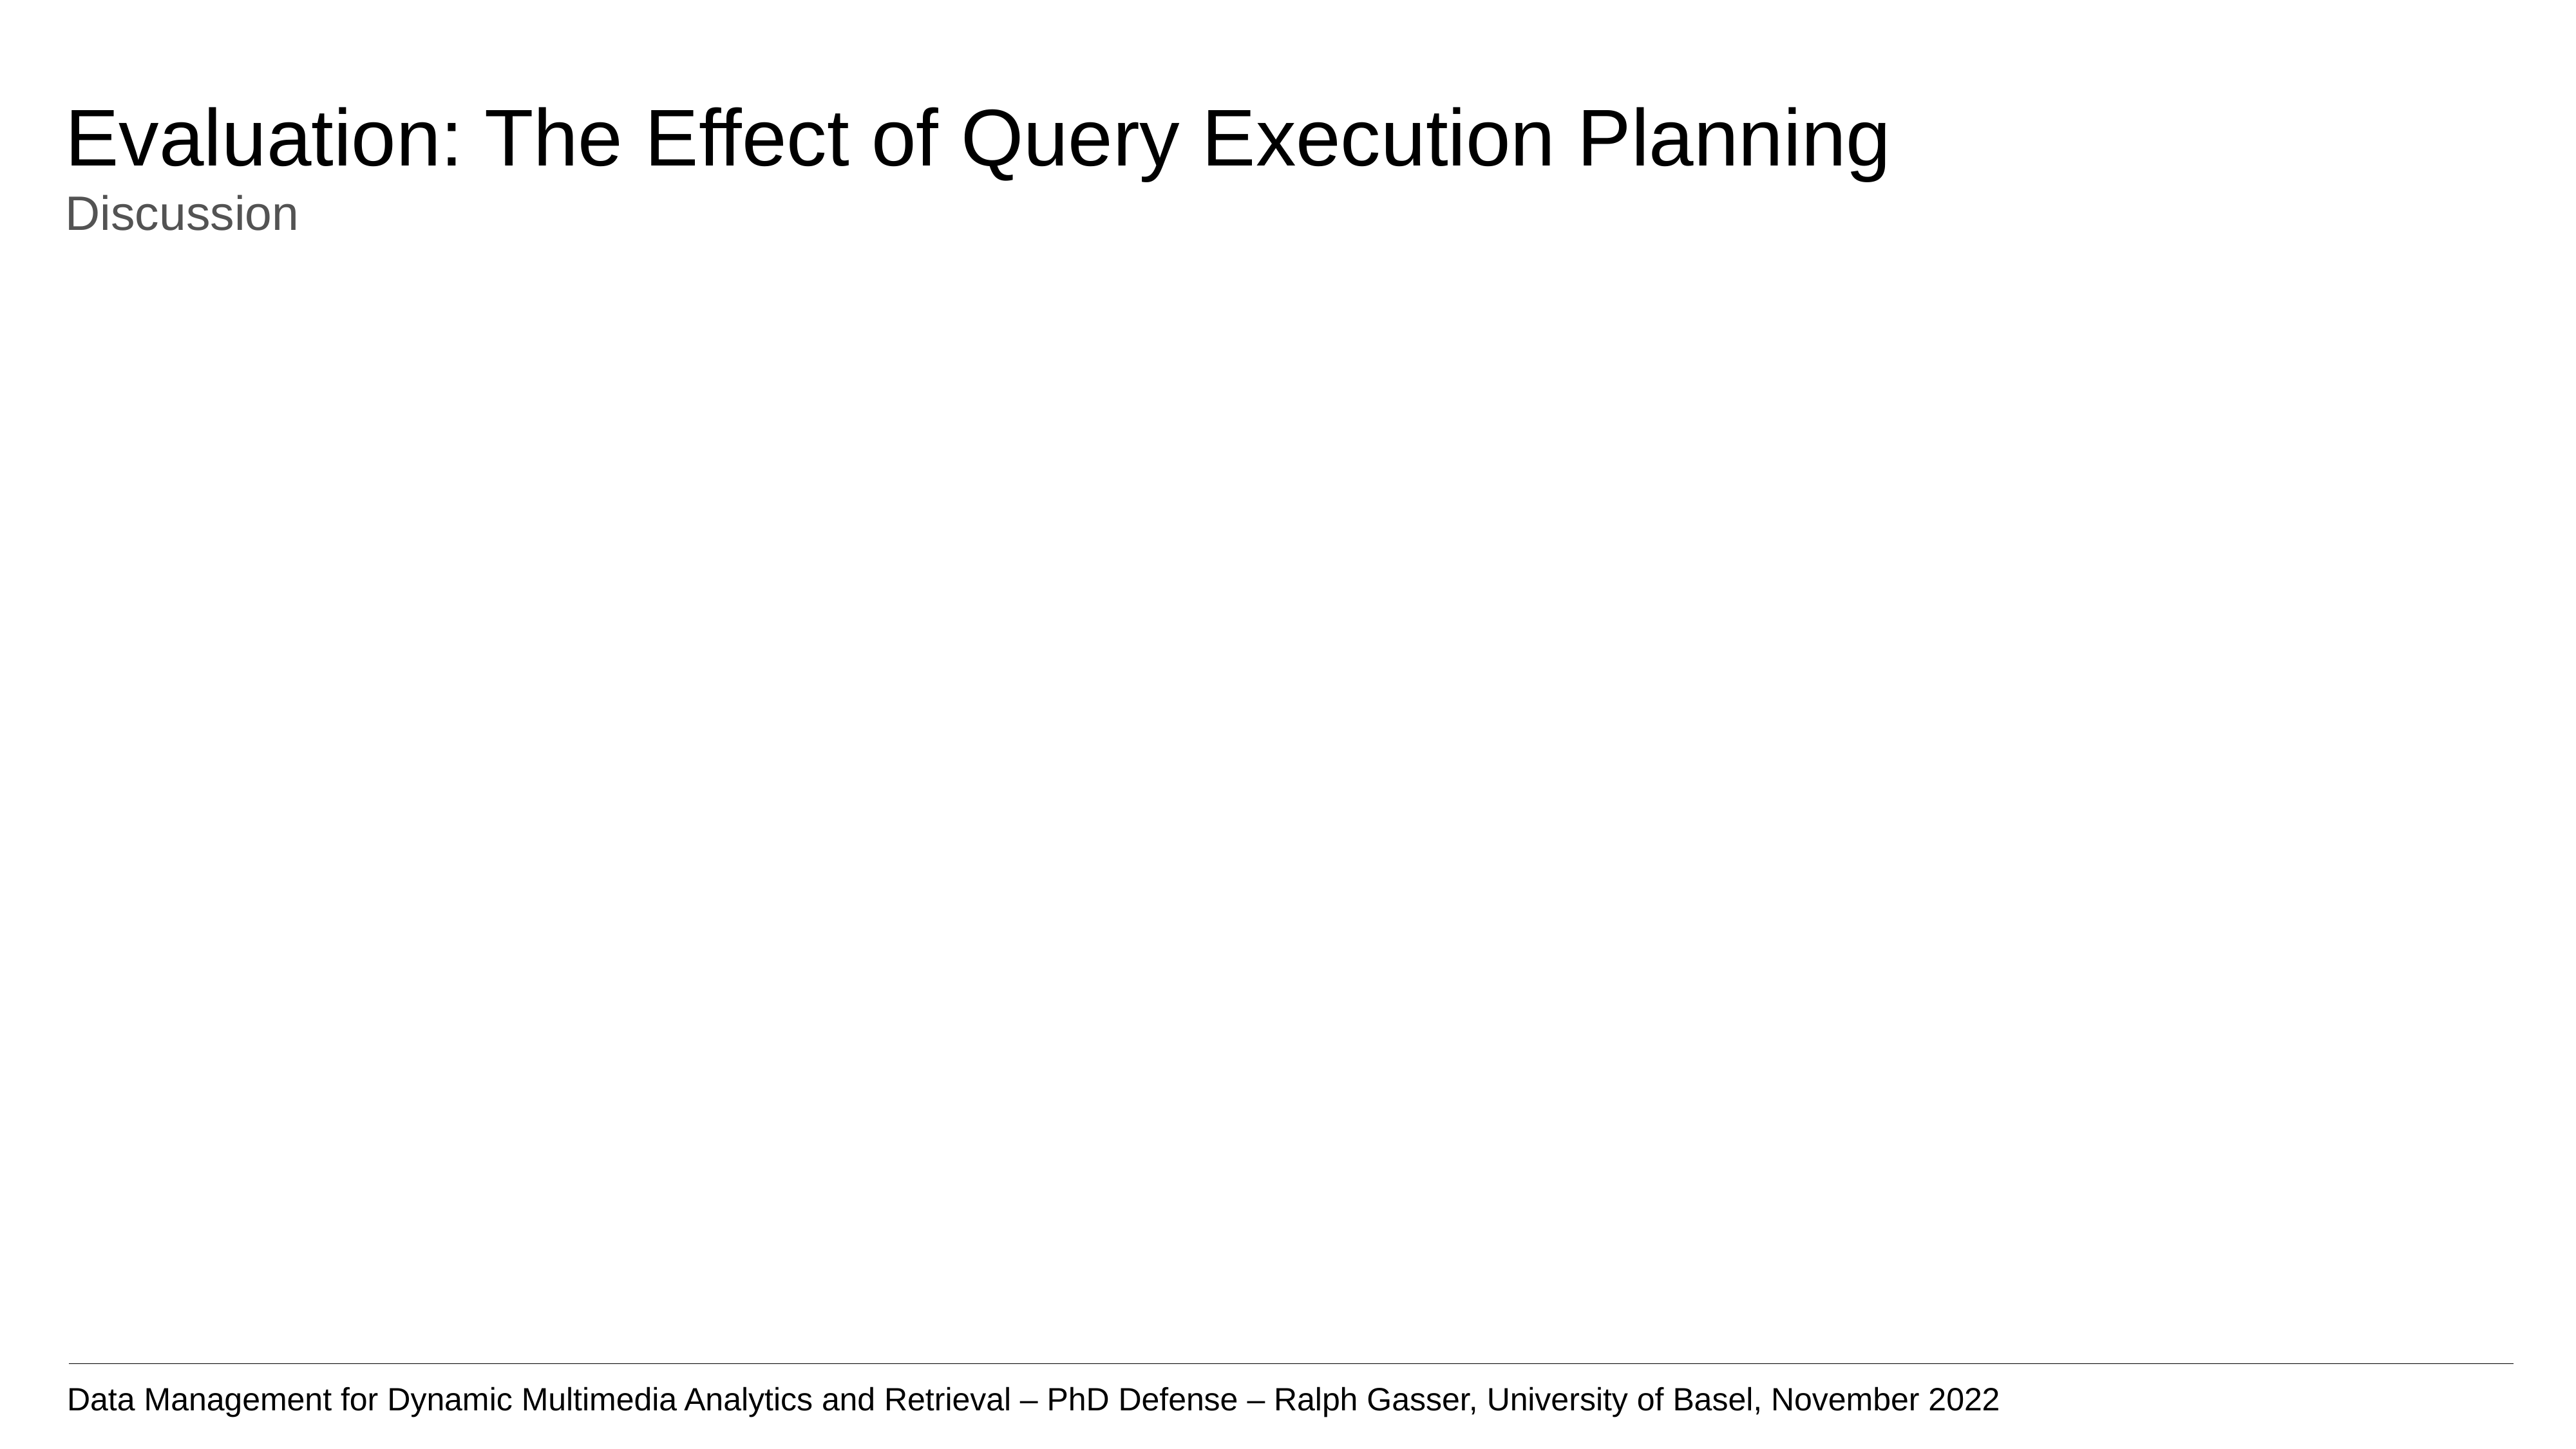

# Evaluation: The Effect of Query Execution Planning Discussion